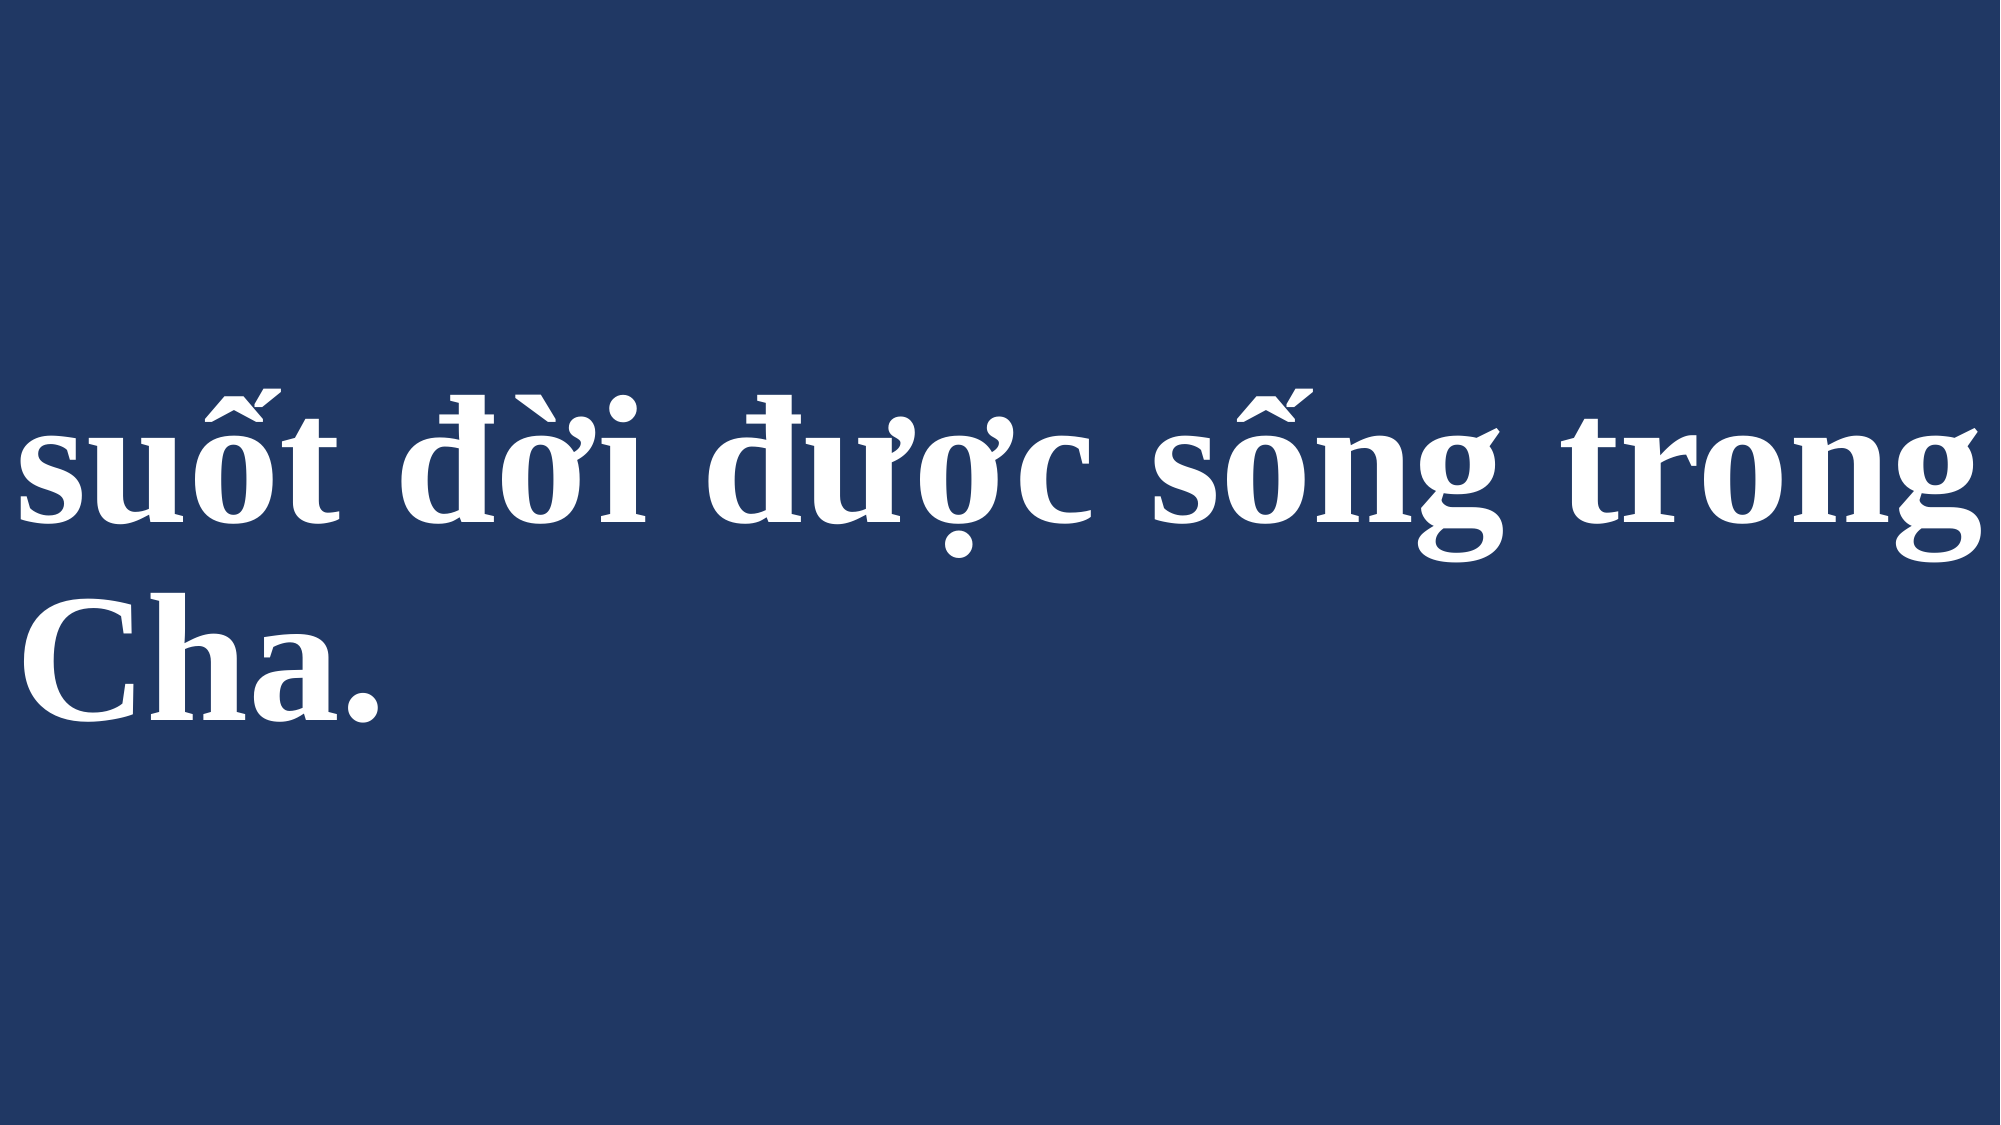

# suốt đời được sống trong Cha.